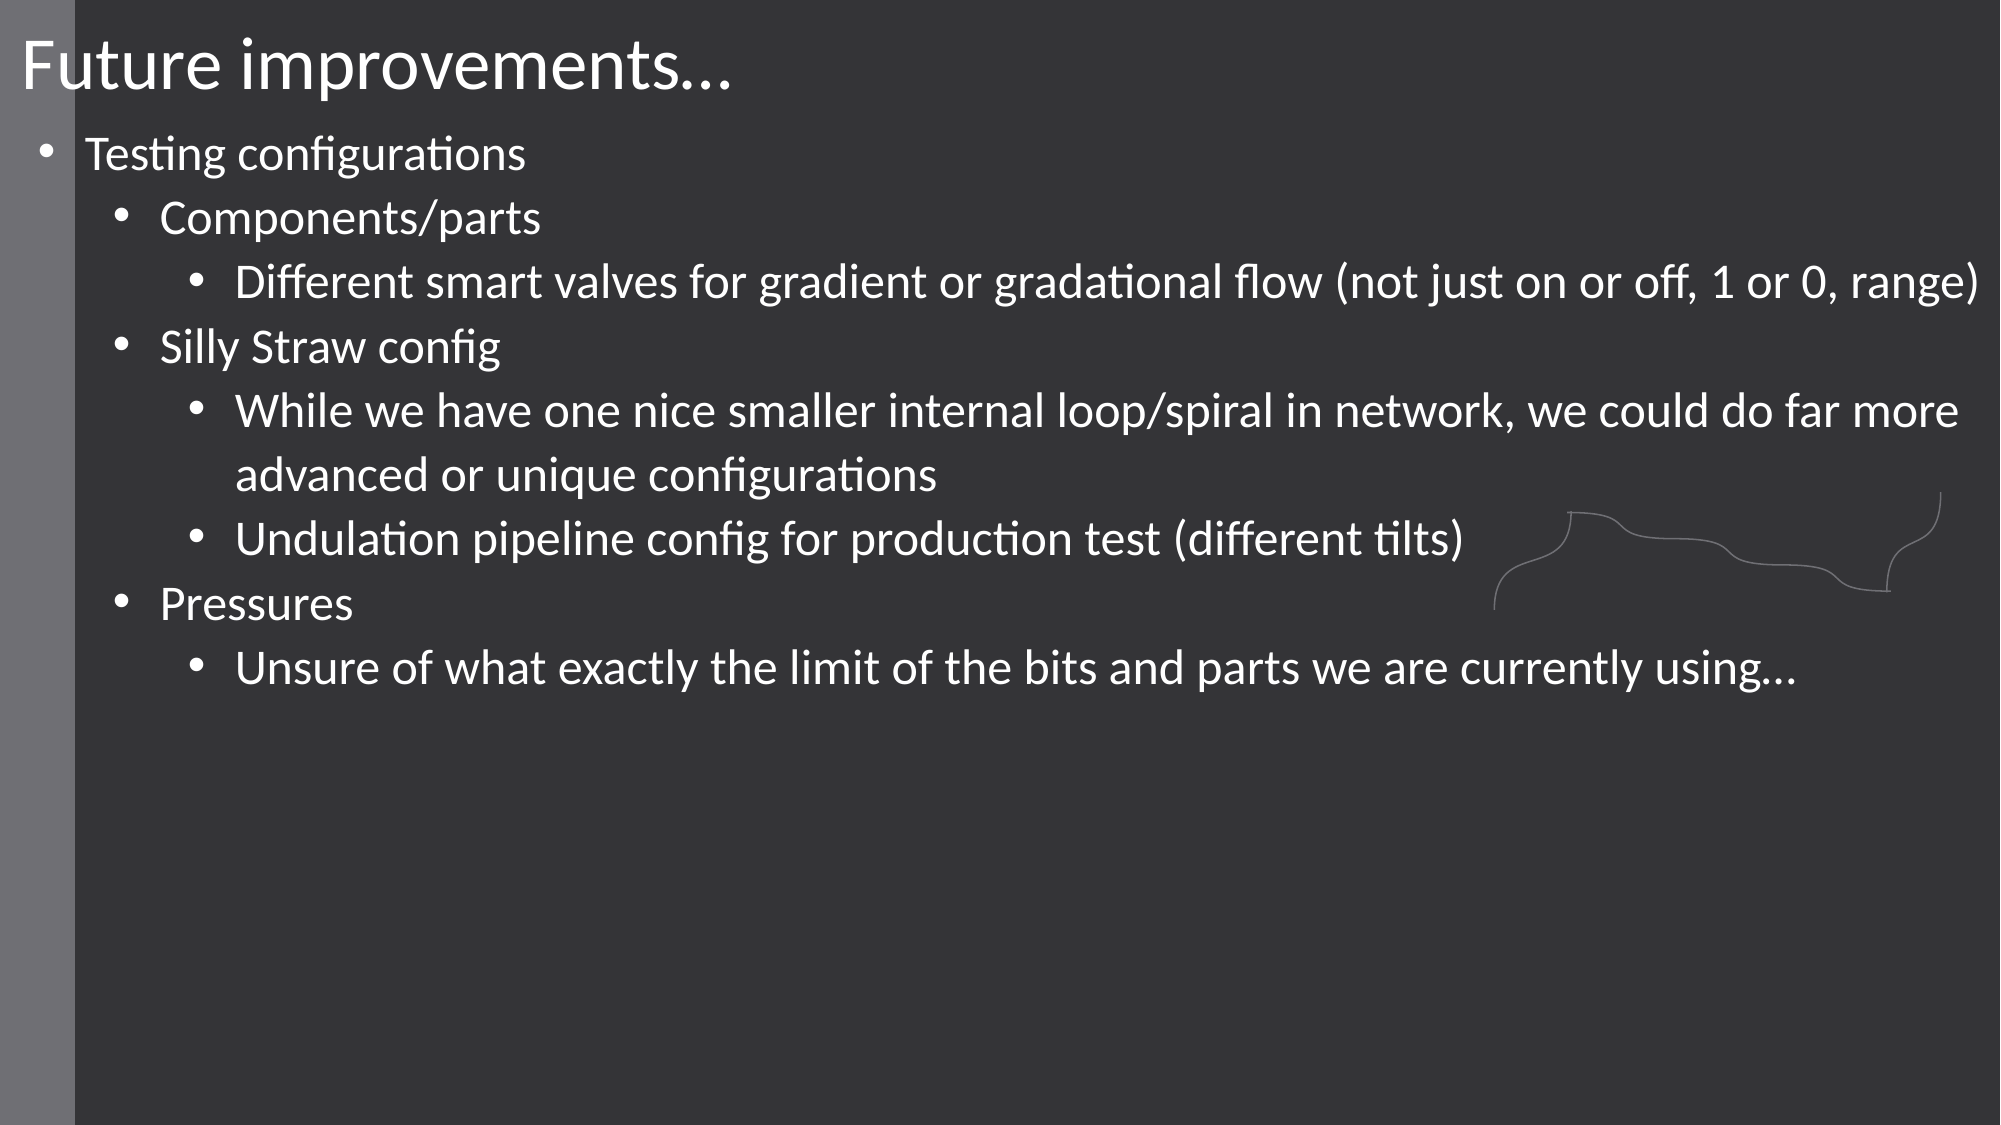

Future improvements…
Testing configurations
Components/parts
Different smart valves for gradient or gradational flow (not just on or off, 1 or 0, range)
Silly Straw config
While we have one nice smaller internal loop/spiral in network, we could do far more advanced or unique configurations
Undulation pipeline config for production test (different tilts)
Pressures
Unsure of what exactly the limit of the bits and parts we are currently using…